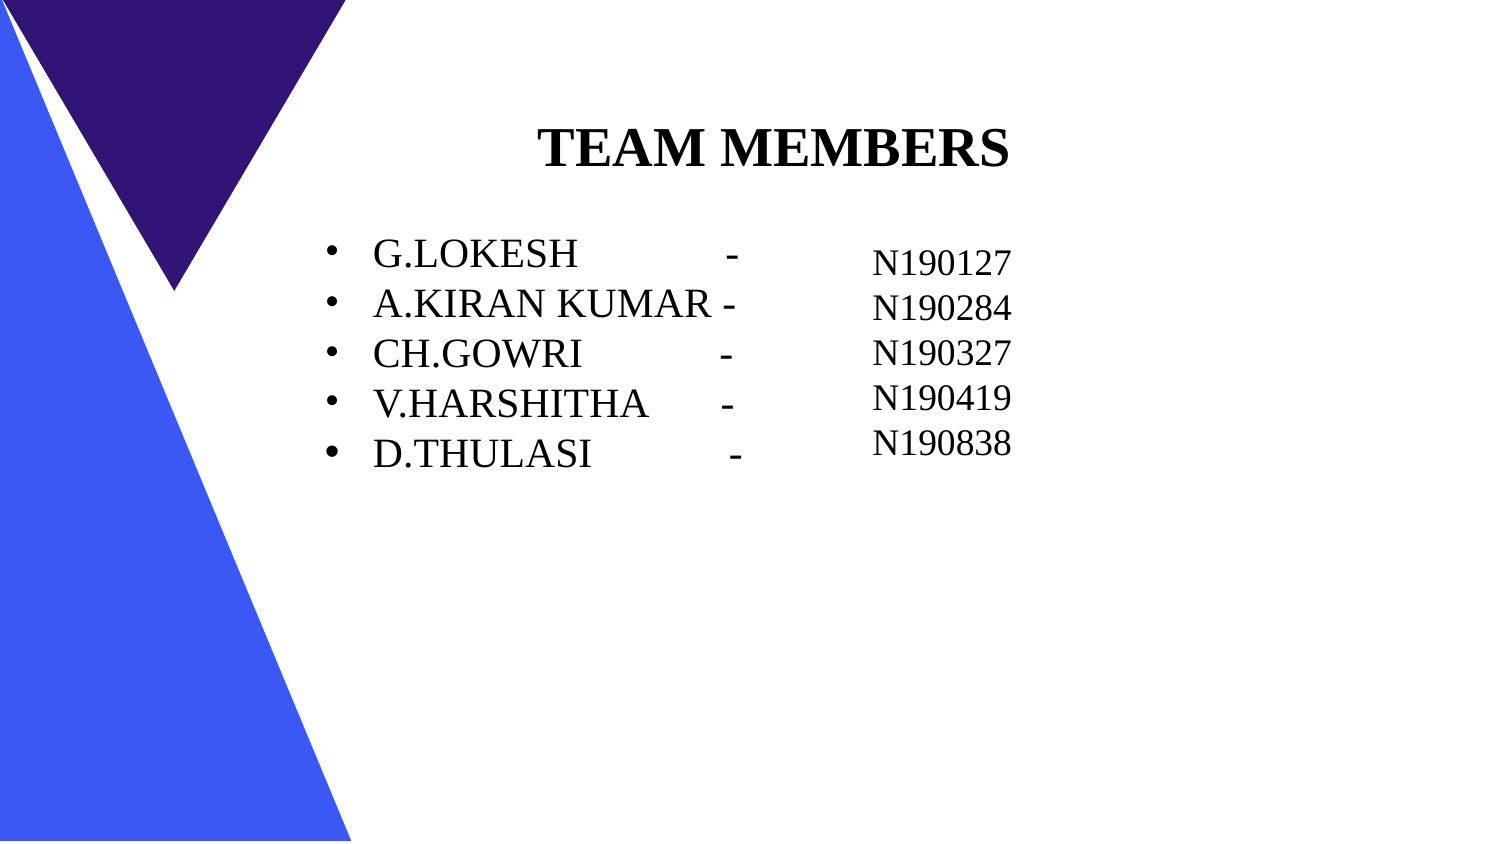

TEAM MEMBERS
G.LOKESH              -
A.KIRAN KUMAR -
CH.GOWRI             -
V.HARSHITHA       -
D.THULASI             -

N190127
N190284
N190327
N190419
N190838